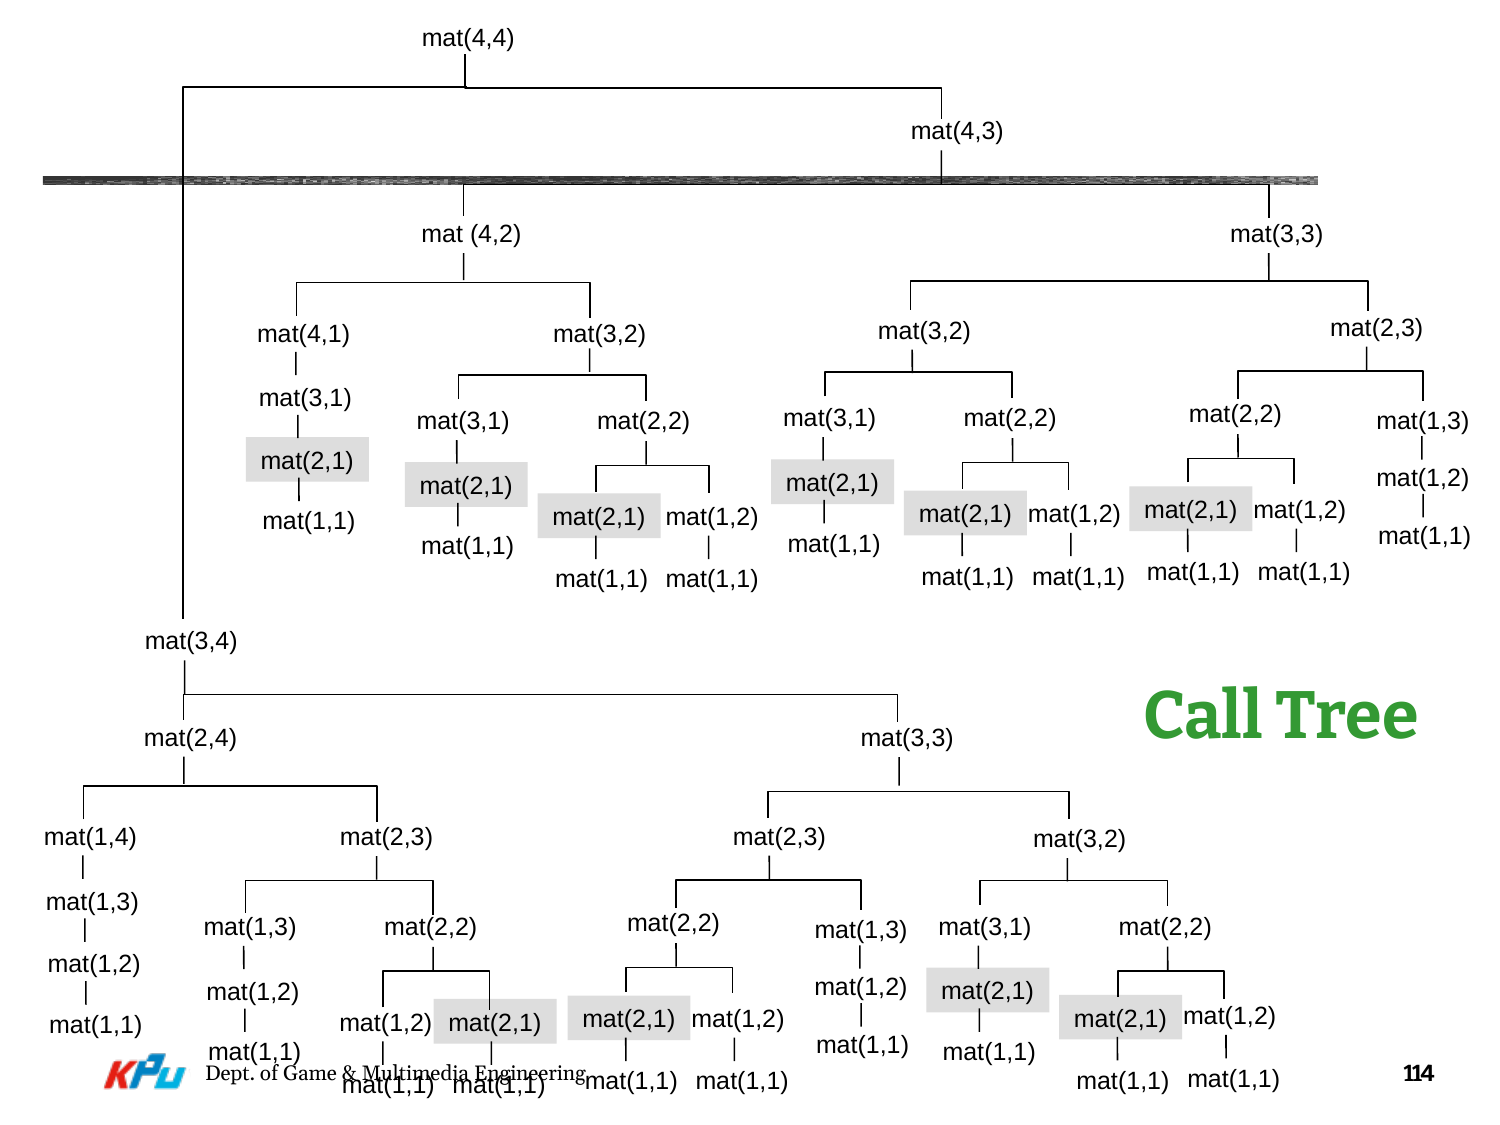

mat(4,4)
#

mat(4,3)

mat (4,2)
mat(3,3)

mat(2,3)
mat(3,2)
mat(3,2)
mat(4,1)

mat(3,1)

mat(2,2)
mat(2,2)
mat(3,1)
mat(2,2)
mat(3,1)
mat(1,3)

mat(2,1)

mat(1,2)

mat(2,1)
mat(2,1)

mat(1,2)
mat(2,1)
mat(1,2)
mat(2,1)
mat(1,2)
mat(2,1)

mat(1,1)

mat(1,1)
mat(1,1)
mat(1,1)

mat(1,1)
mat(1,1)
mat(1,1)
mat(1,1)
mat(1,1)
mat(1,1)
mat(3,4)
Call Tree

mat(2,4)
mat(3,3)

mat(2,3)
mat(2,3)
mat(1,4)
mat(3,2)

mat(1,3)

mat(2,2)
mat(2,2)
mat(2,2)
mat(3,1)
mat(1,3)
mat(1,3)

mat(1,2)

mat(1,2)

mat(2,1)
mat(1,2)

mat(1,2)
mat(2,1)
mat(1,2)
mat(2,1)
mat(2,1)
mat(1,2)
mat(1,1)

mat(1,1)
mat(1,1)
mat(1,1)

Dept. of Game & Multimedia Engineering
114
mat(1,1)
mat(1,1)
mat(1,1)
mat(1,1)
mat(1,1)
mat(1,1)